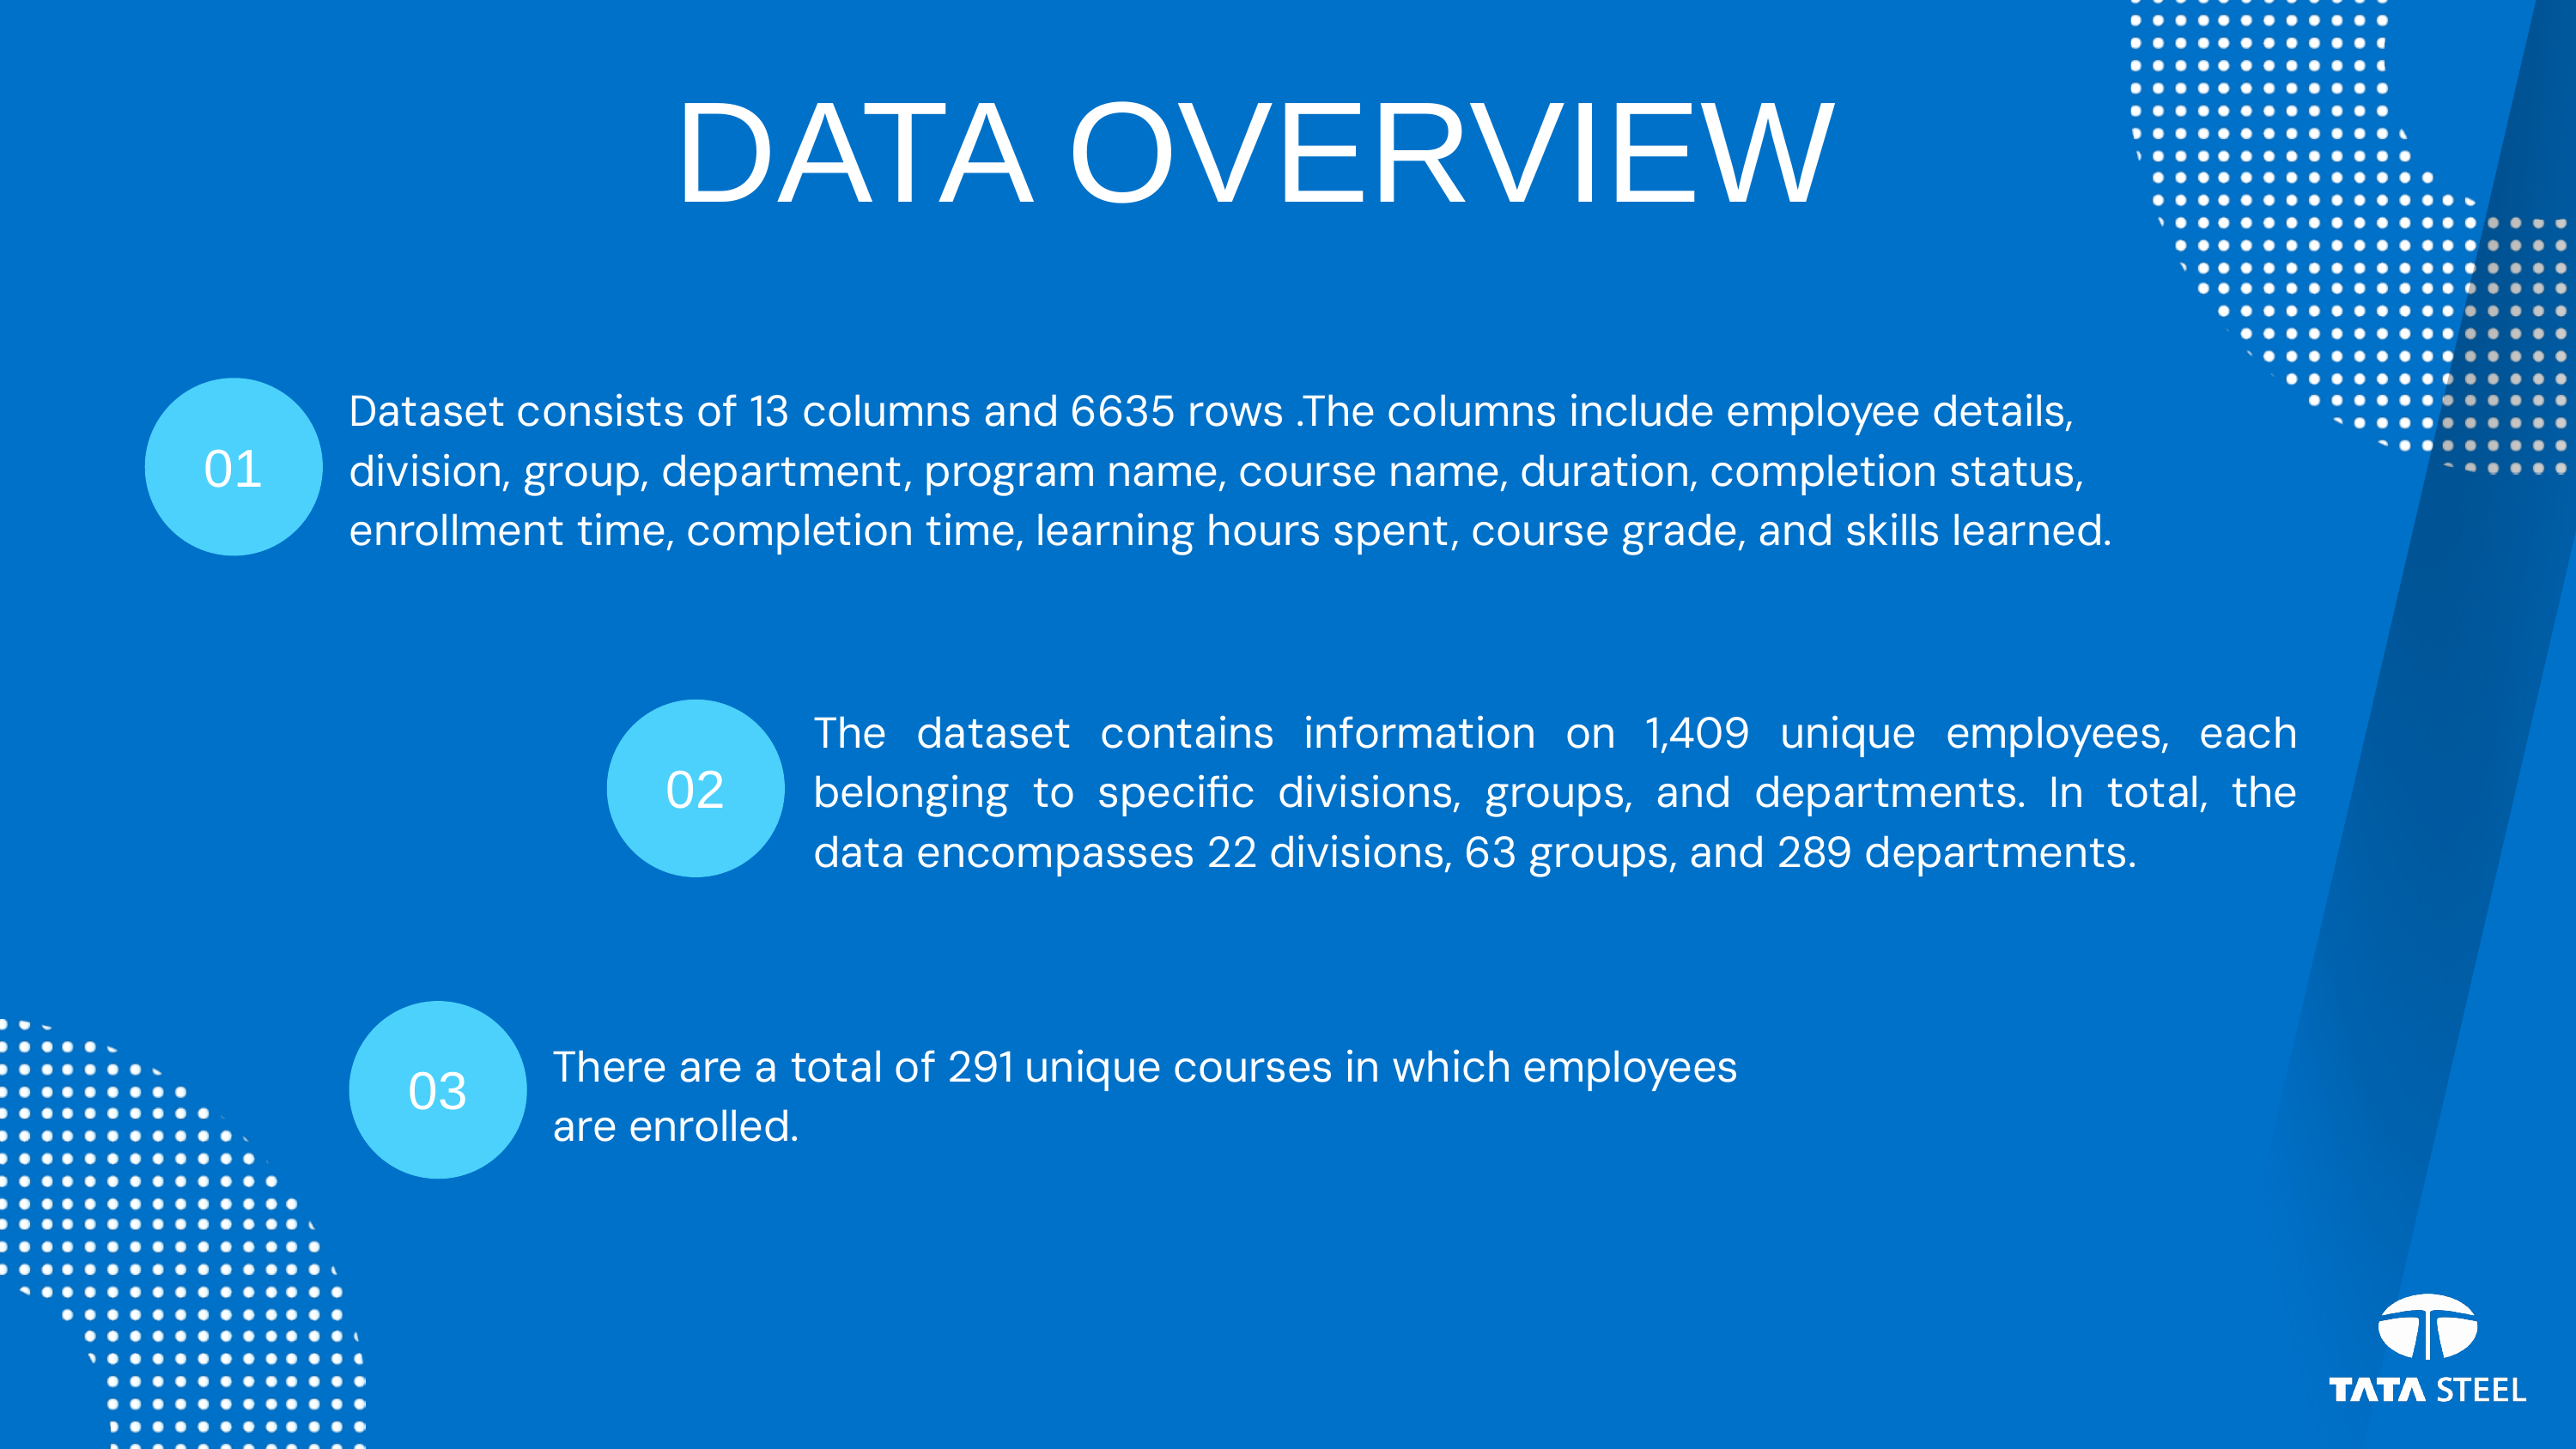

DATA OVERVIEW
Dataset consists of 13 columns and 6635 rows .The columns include employee details, division, group, department, program name, course name, duration, completion status, enrollment time, completion time, learning hours spent, course grade, and skills learned.

01
The dataset contains information on 1,409 unique employees, each belonging to specific divisions, groups, and departments. In total, the data encompasses 22 divisions, 63 groups, and 289 departments.

02

03

There are a total of 291 unique courses in which employees
are enrolled.